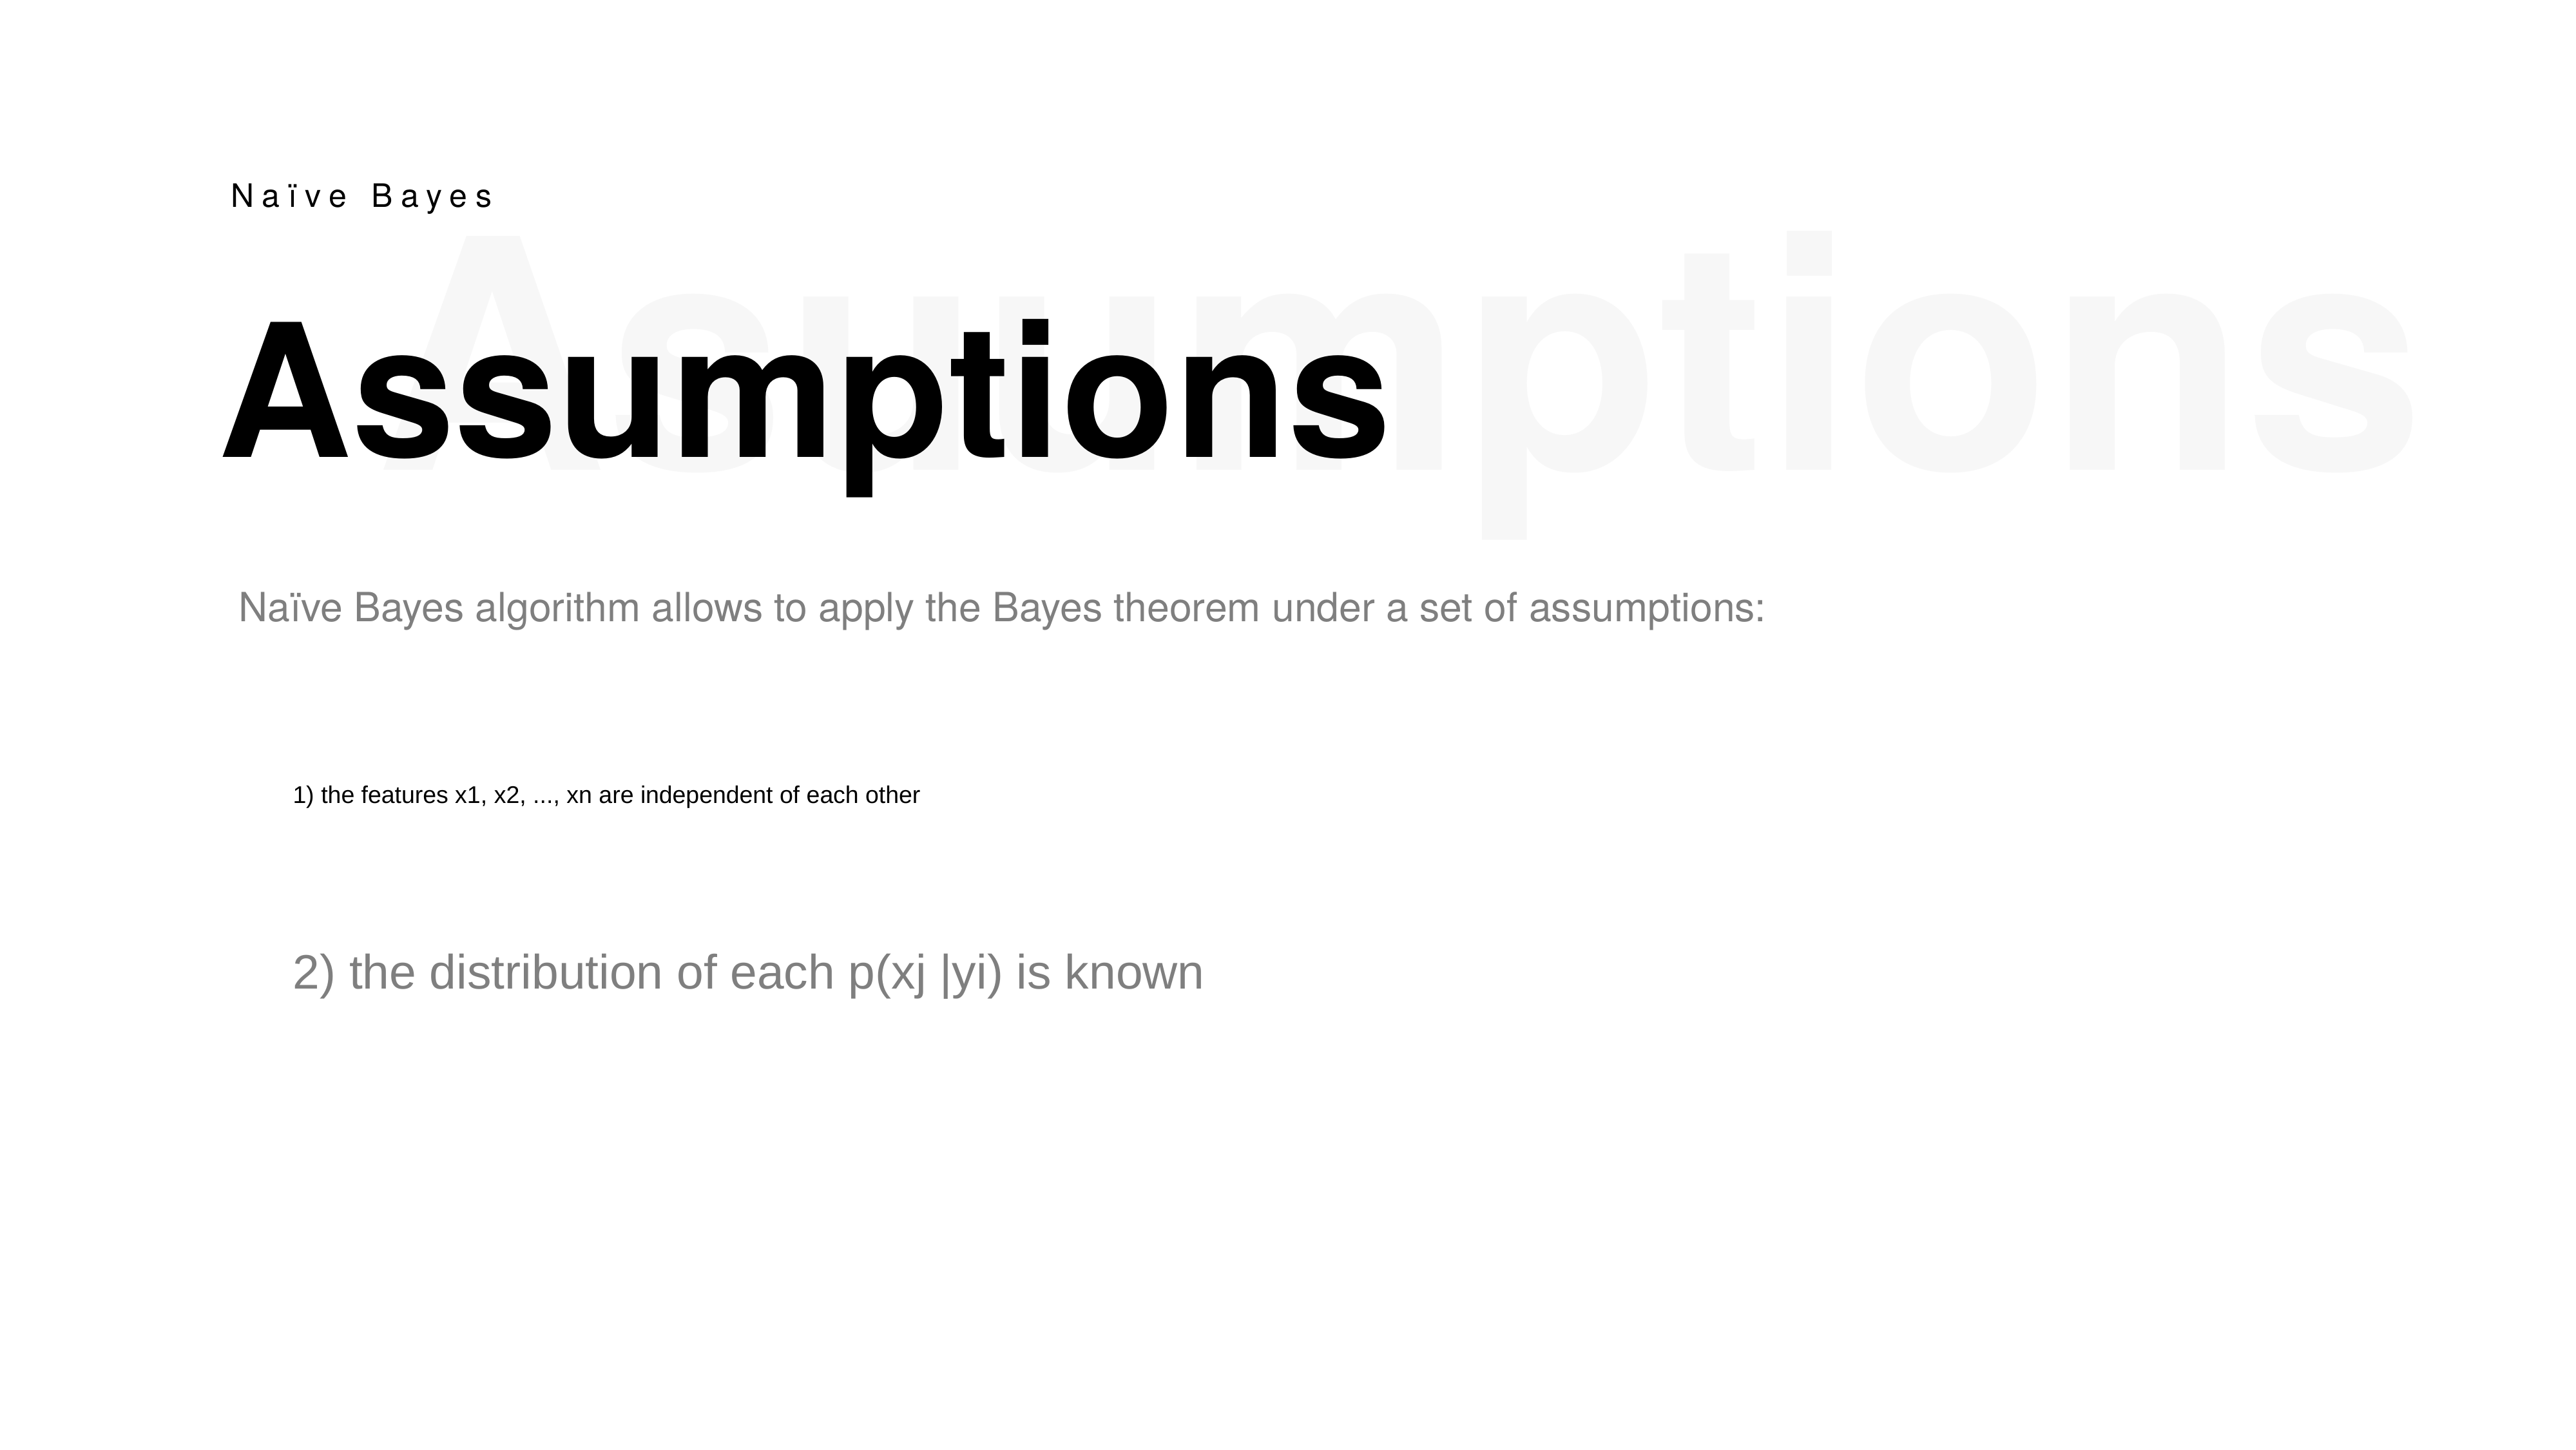

Asuumptions
Naïve Bayes
Assumptions
Naïve Bayes algorithm allows to apply the Bayes theorem under a set of assumptions:
1) the features x1, x2, ..., xn are independent of each other
2) the distribution of each p(xj |yi) is known